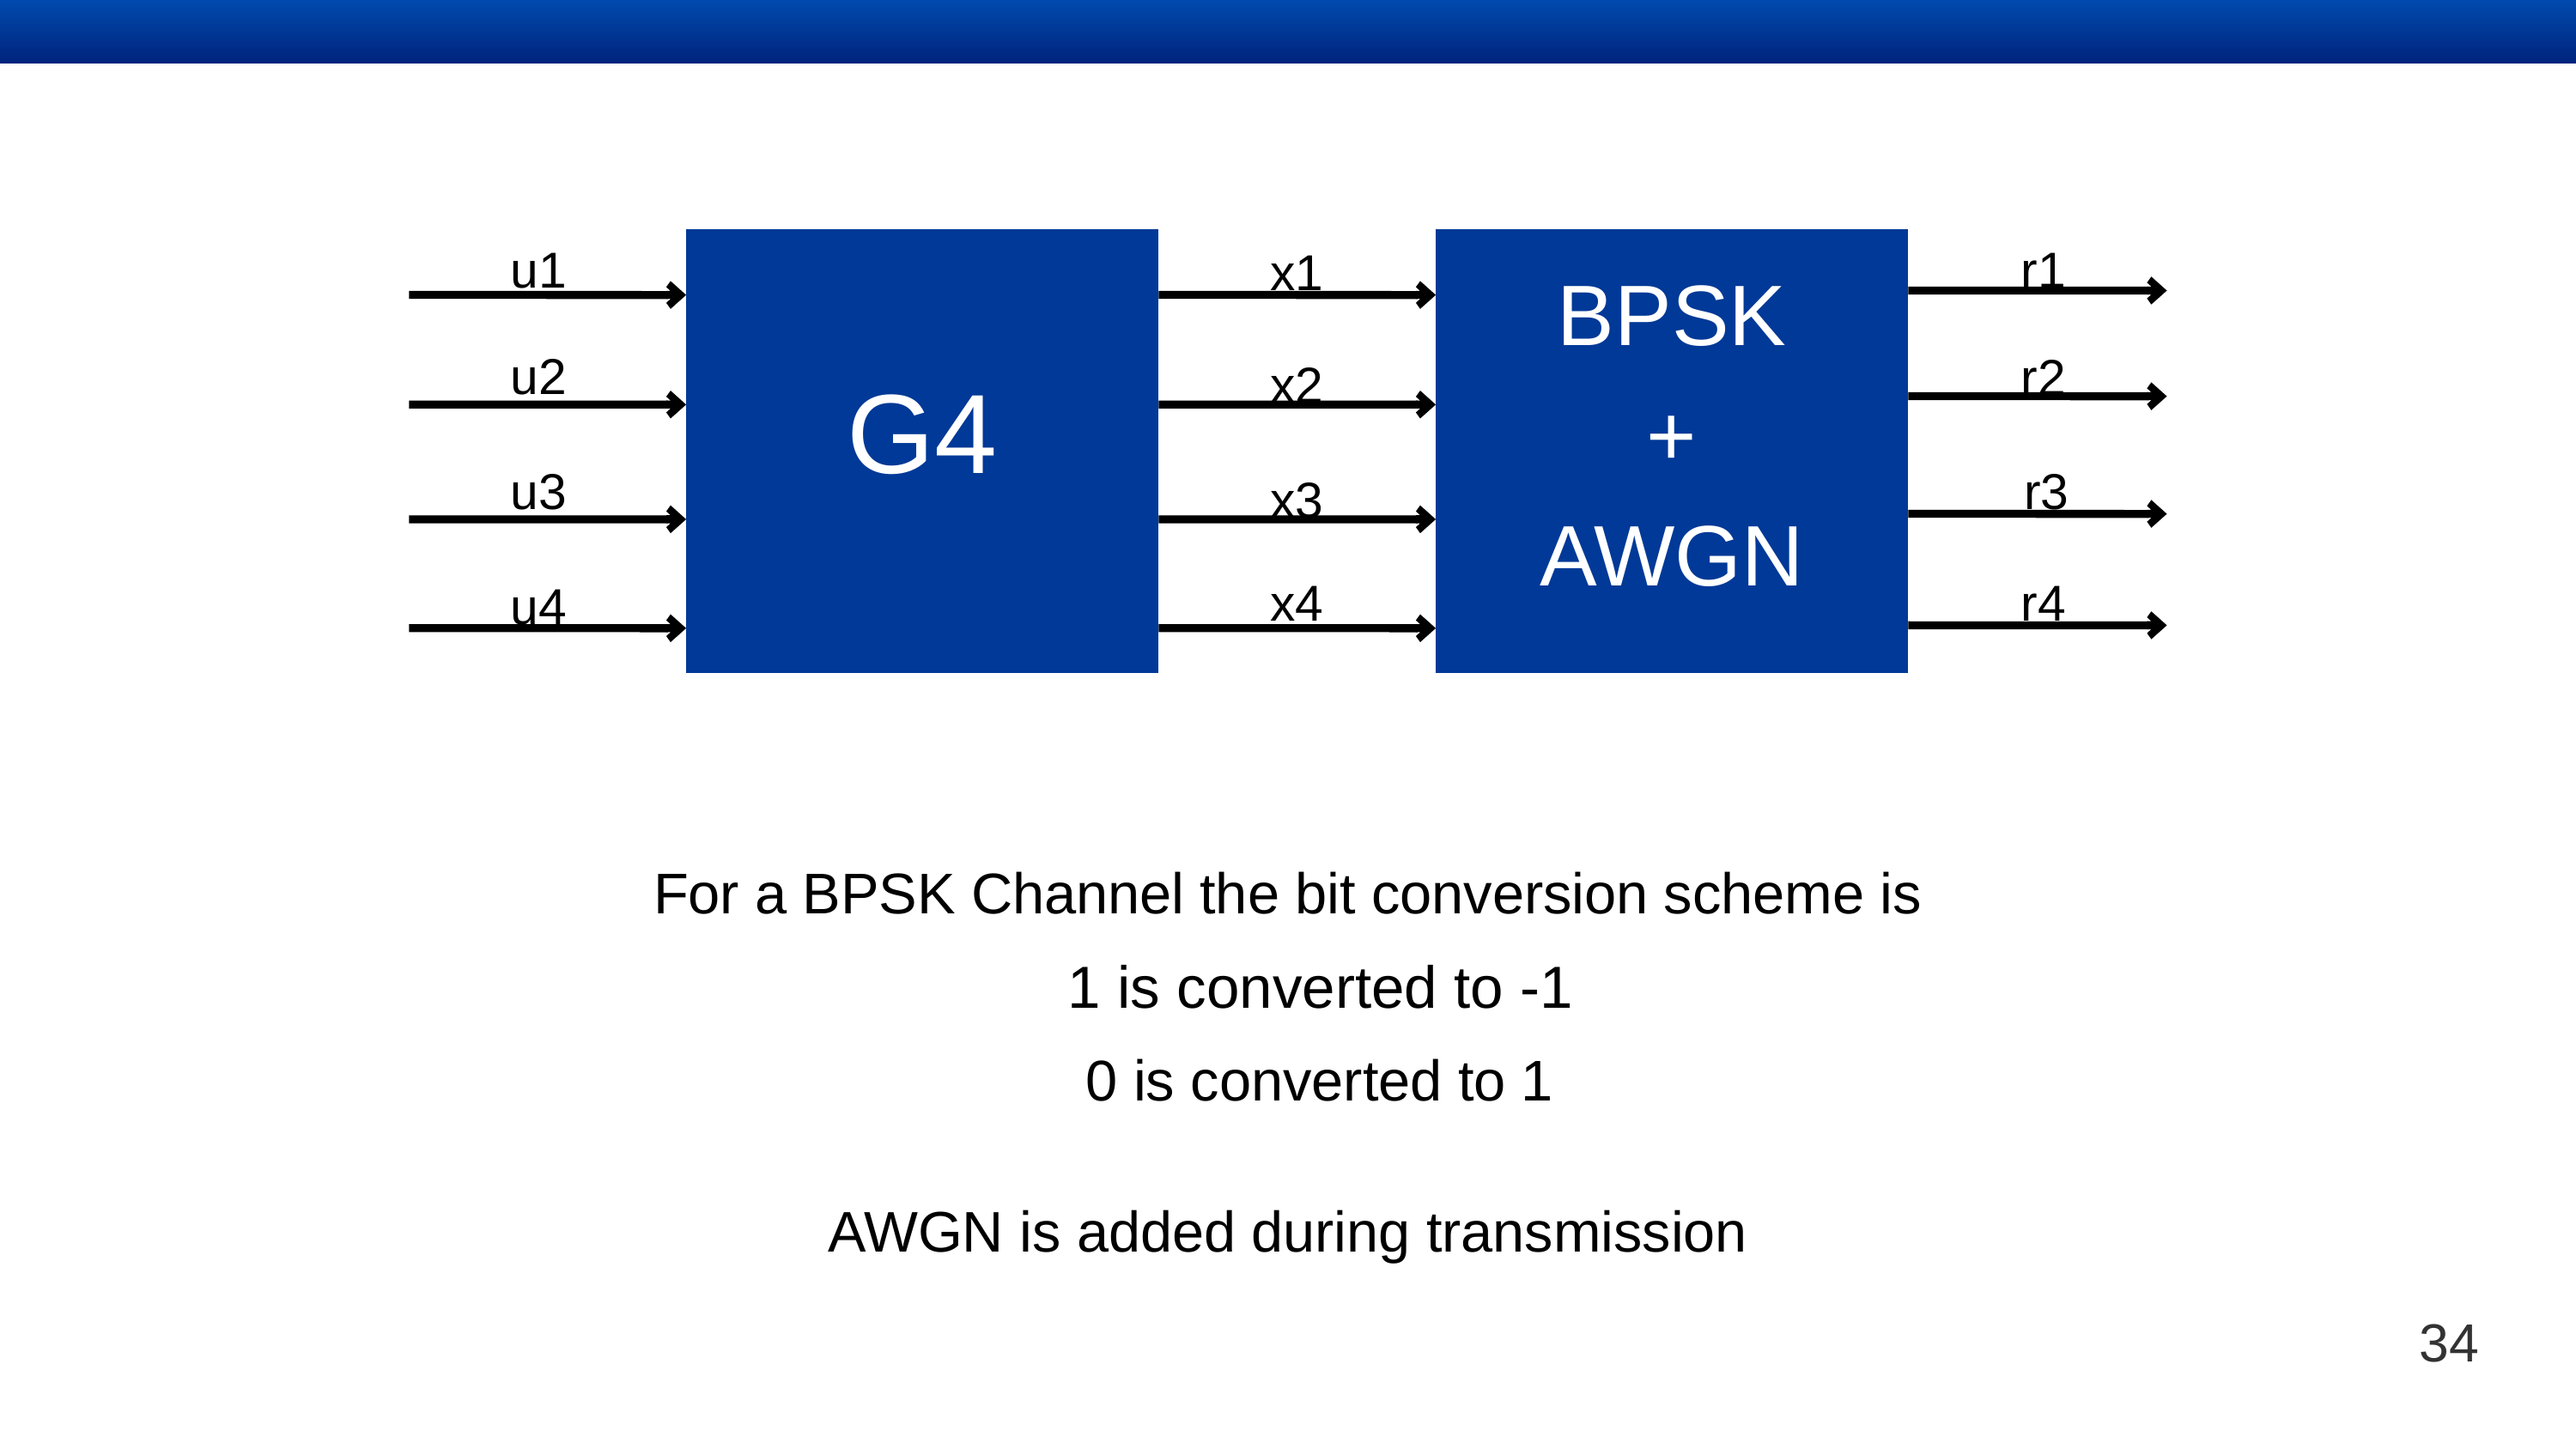

G4

BPSK
+
AWGN
u1
r1
x1

u2
r2
x2

u3
r3
x3

x4
r4
u4

For a BPSK Channel the bit conversion scheme is
    1 is converted to -1
    0 is converted to 1
AWGN is added during transmission
34